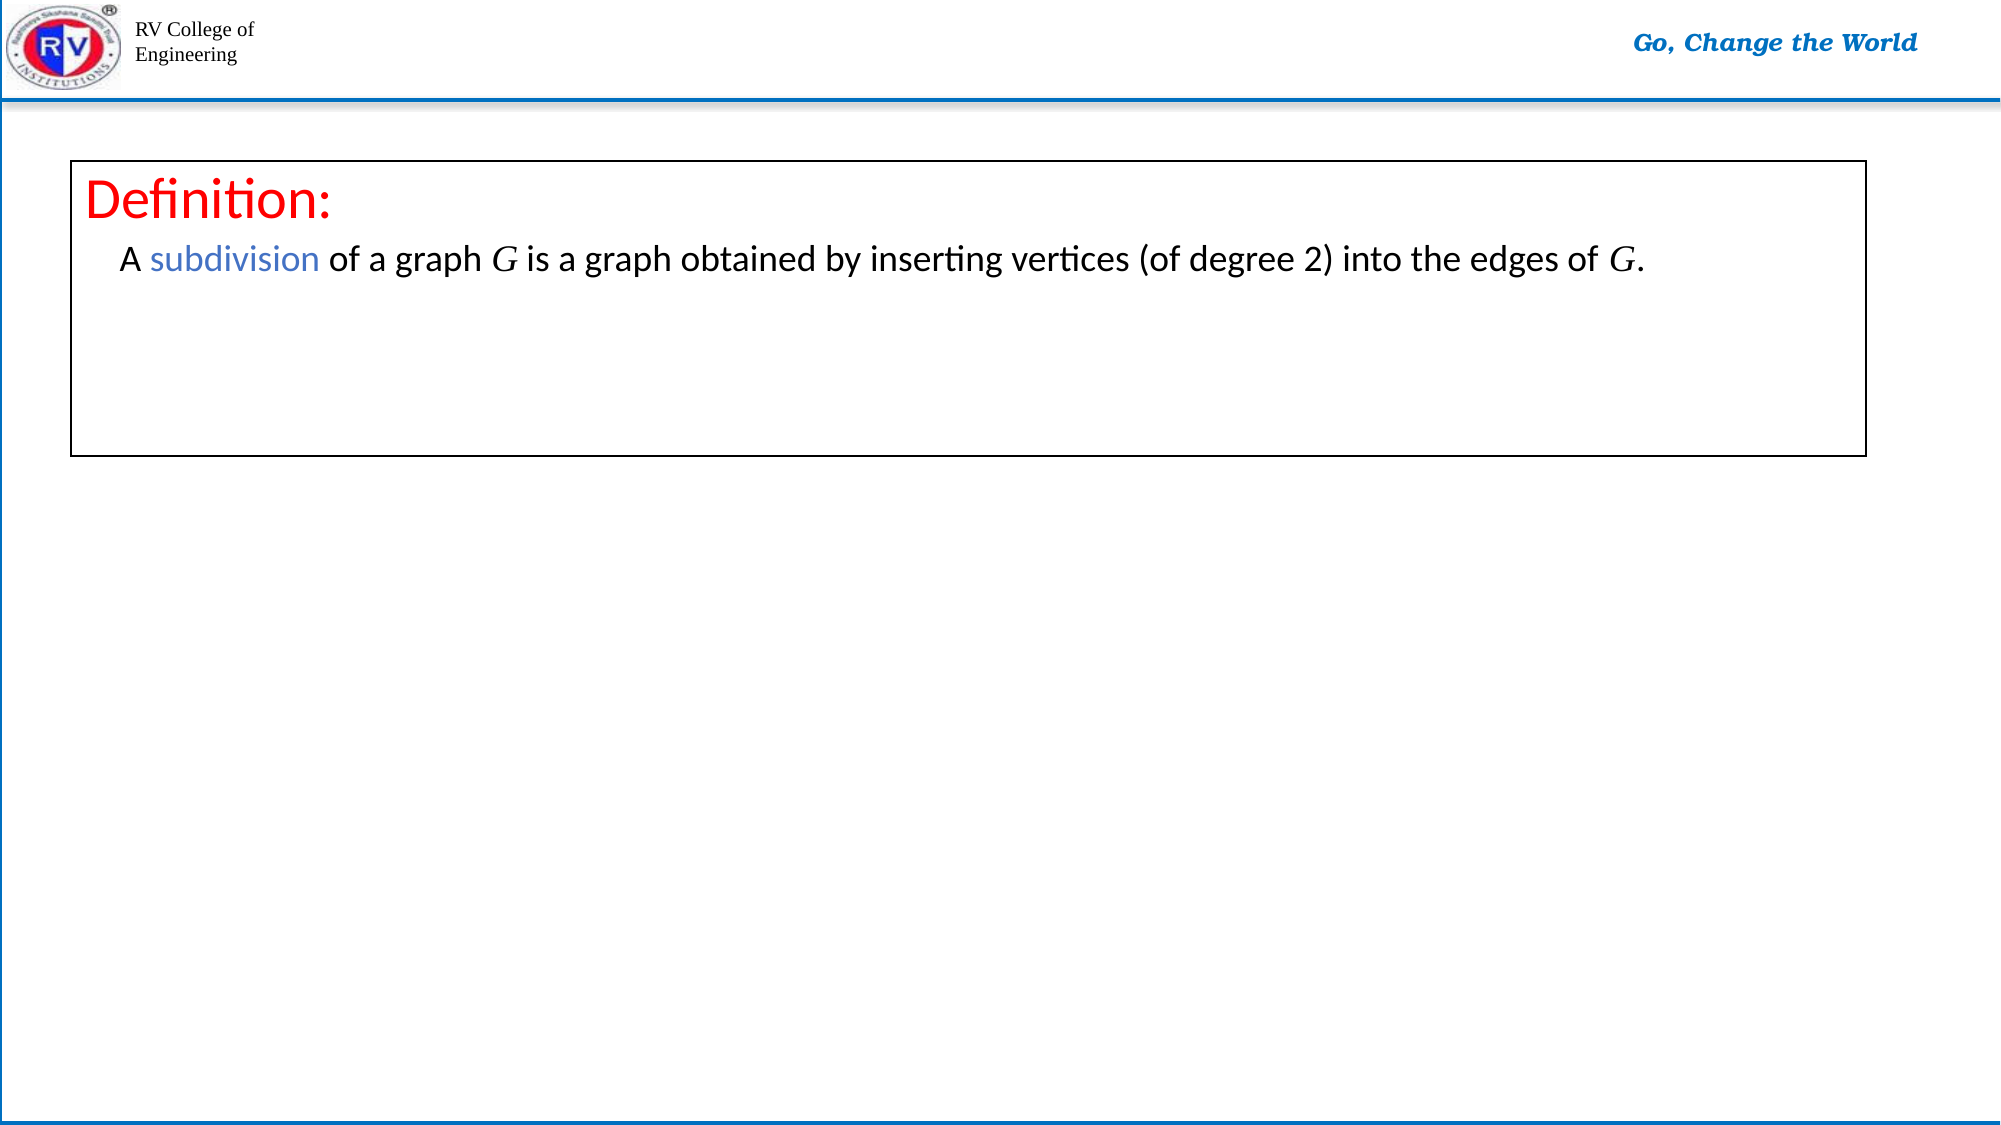

Definition:
    A subdivision of a graph G is a graph obtained by inserting vertices (of degree 2) into the edges of G.